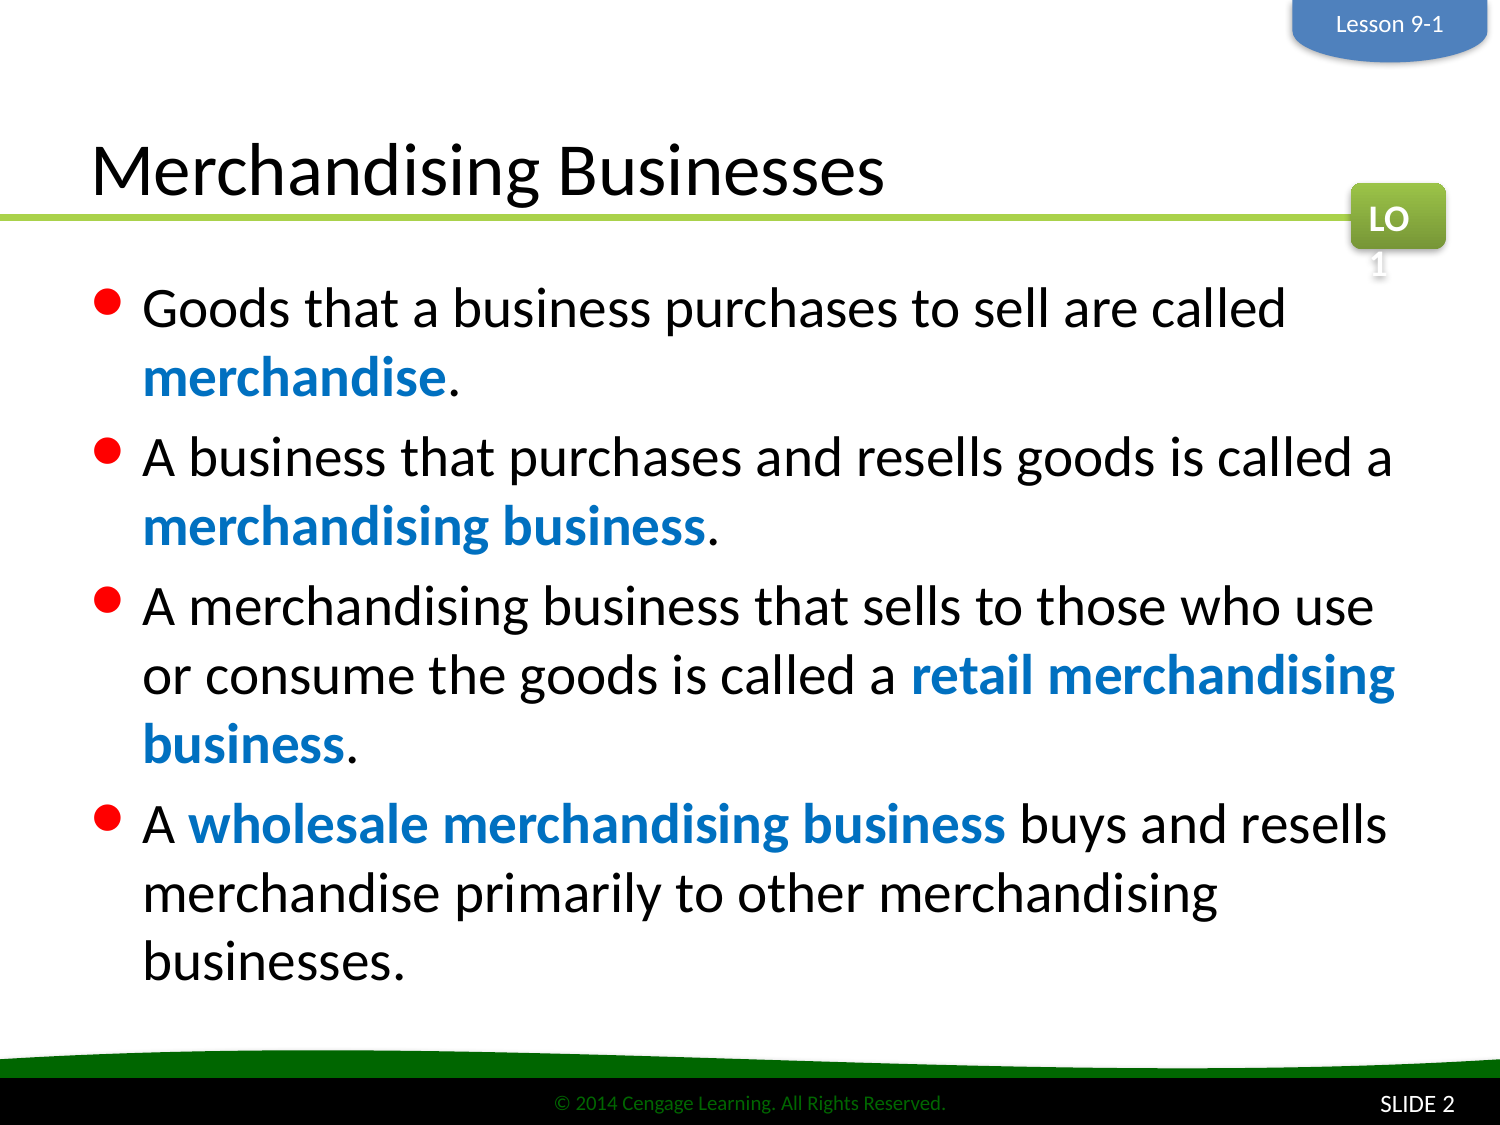

Lesson 9-1

# Merchandising Businesses
LO1
Goods that a business purchases to sell are called merchandise.
A business that purchases and resells goods is called a merchandising business.
A merchandising business that sells to those who use or consume the goods is called a retail merchandising business.
A wholesale merchandising business buys and resells merchandise primarily to other merchandising businesses.
SLIDE 2